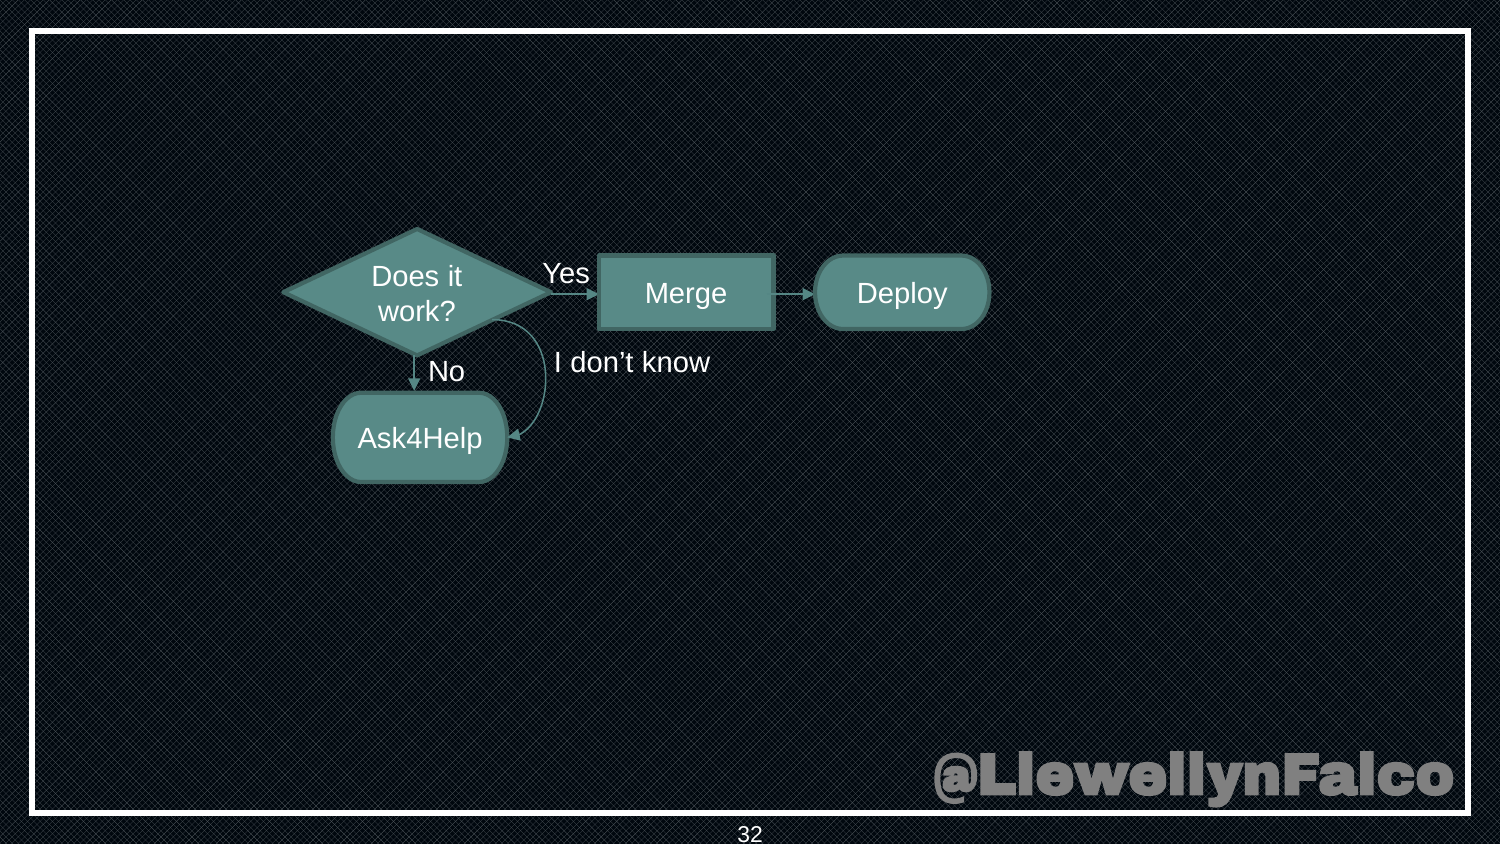

Does it work?
Yes
Merge
Deploy
I don’t know
No
Ask4Help
32